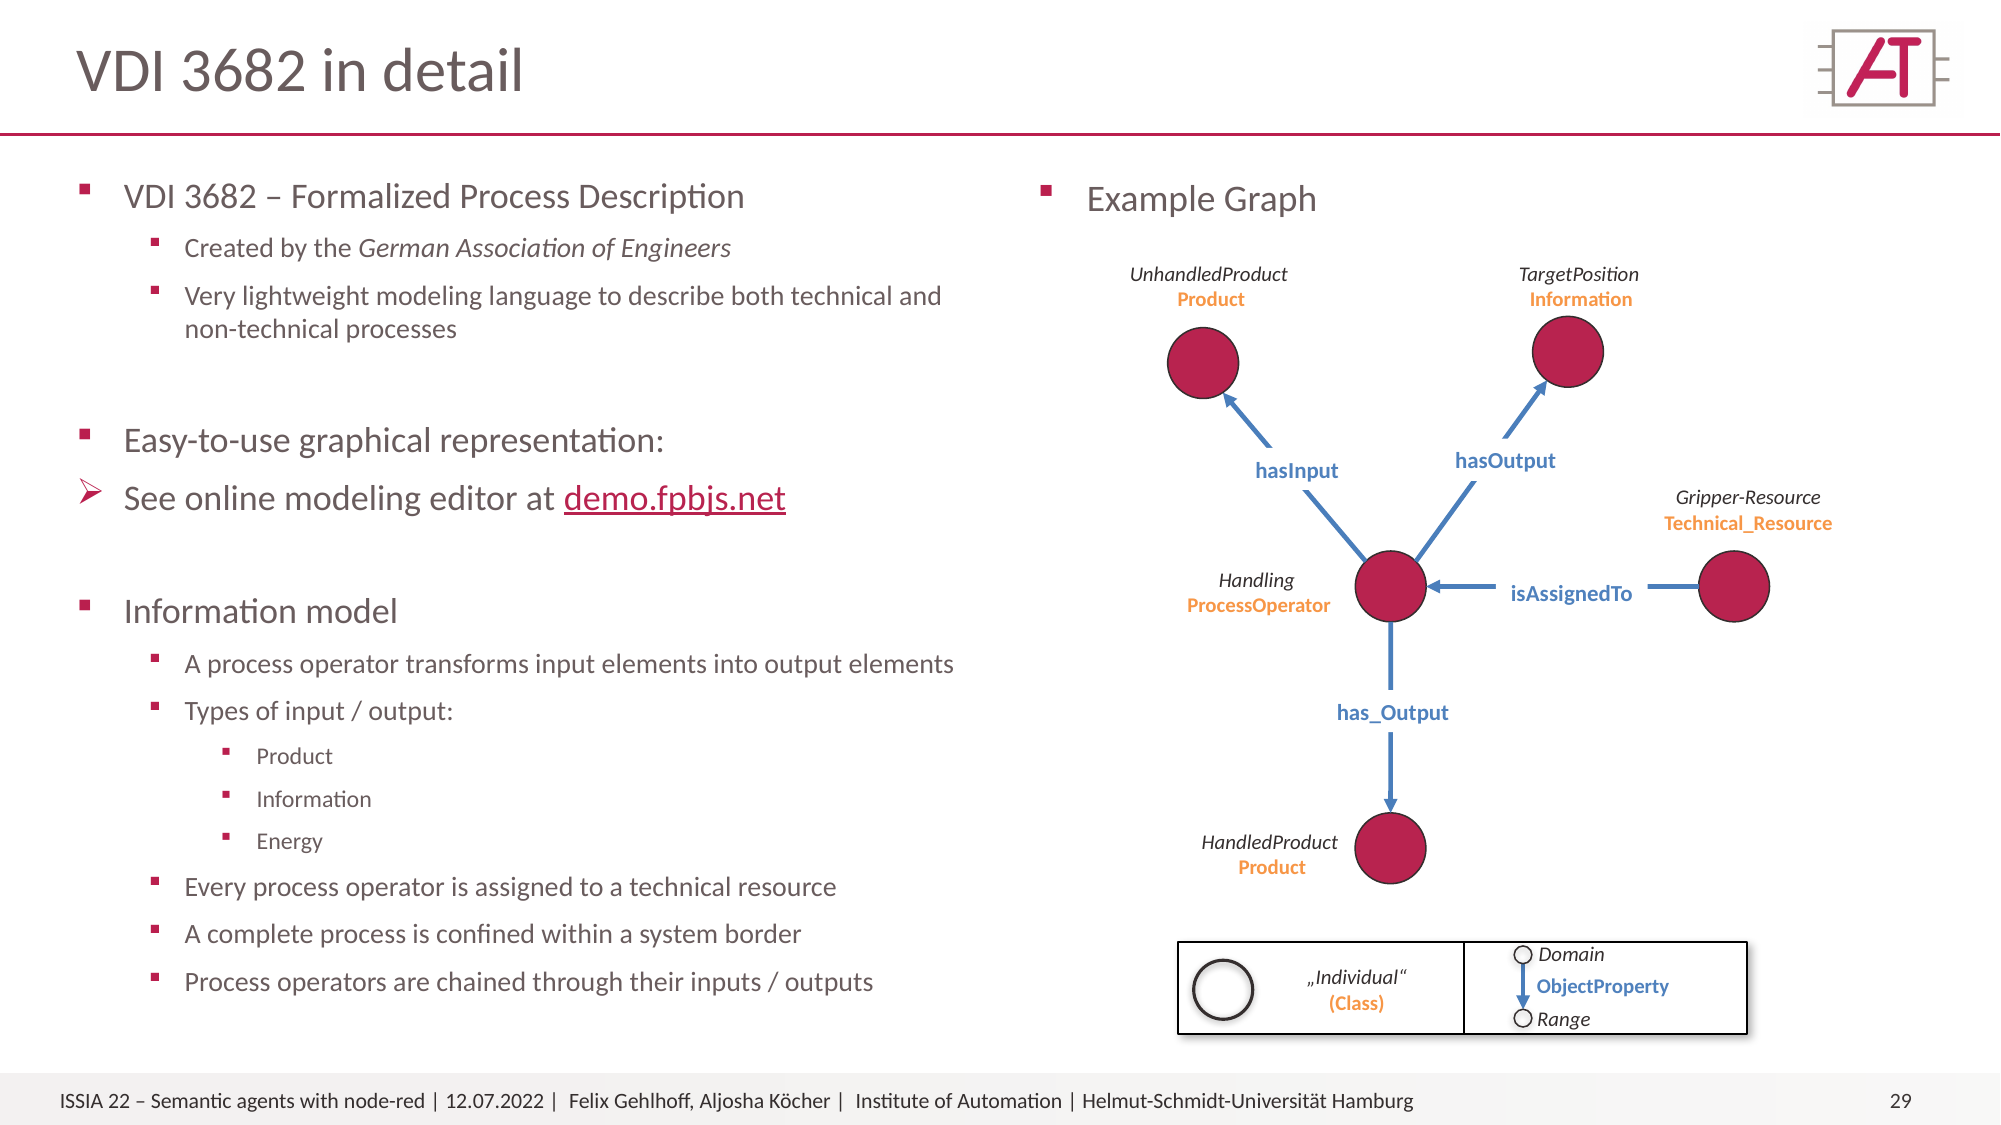

# VDI 3682 in detail
VDI 3682 – Formalized Process Description
Created by the German Association of Engineers
Very lightweight modeling language to describe both technical and non-technical processes

Easy-to-use graphical representation:
See online modeling editor at demo.fpbjs.net

Information model
A process operator transforms input elements into output elements
Types of input / output:
Product
Information
Energy
Every process operator is assigned to a technical resource
A complete process is confined within a system border
Process operators are chained through their inputs / outputs
Example Graph
UnhandledProduct
Product
TargetPosition
Information

hasOutput
hasInput
Gripper-Resource
Technical_Resource

Handling
 ProcessOperator
isAssignedTo
has_Output

HandledProduct
Product
Domain

„Individual“
(Class)

ObjectProperty
Range